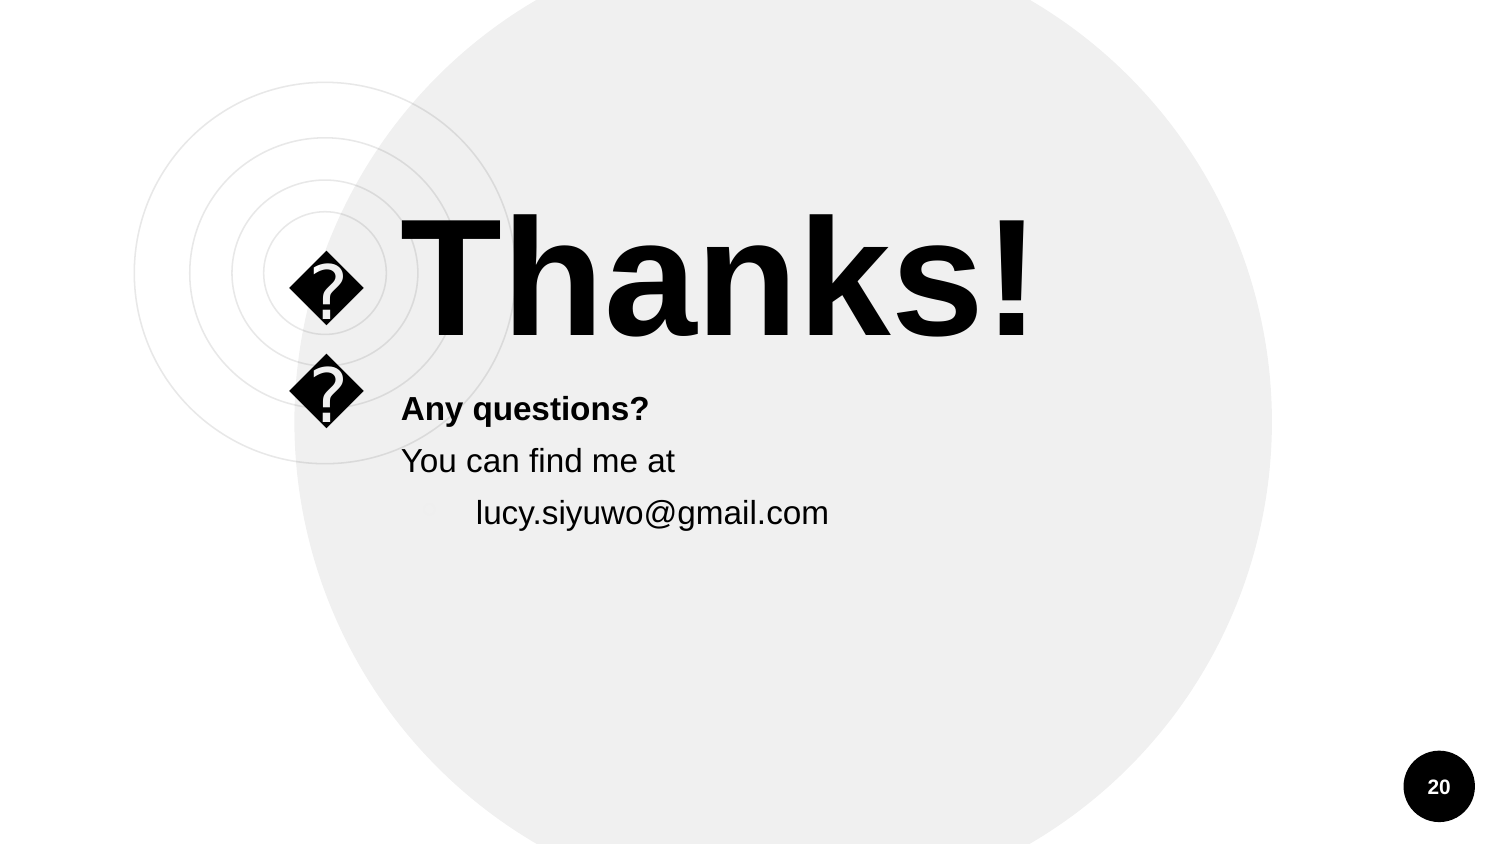

Thanks!
😉
Any questions?
You can find me at
lucy.siyuwo@gmail.com
20